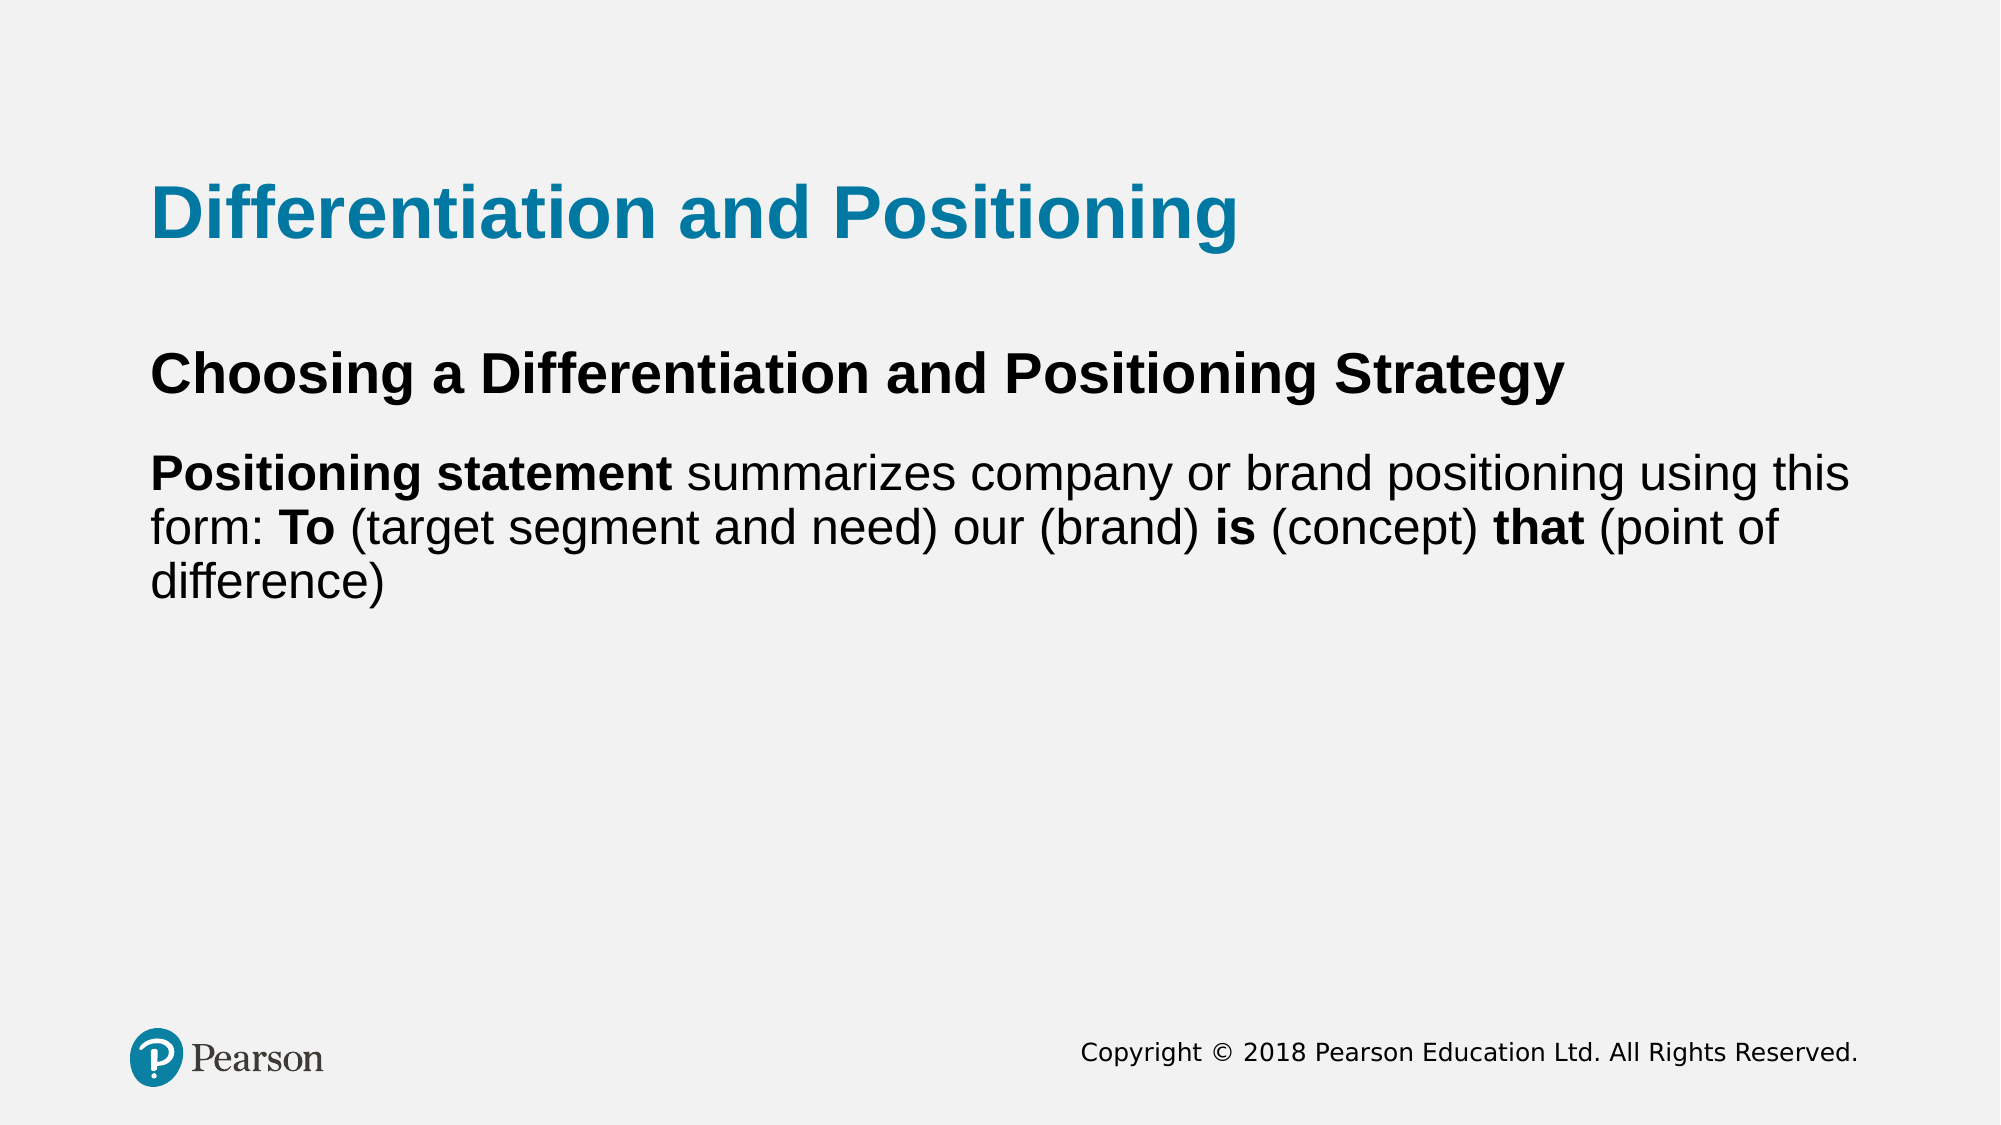

# Differentiation and Positioning
Choosing a Differentiation and Positioning Strategy

Positioning statement summarizes company or brand positioning using this form: To (target segment and need) our (brand) is (concept) that (point of difference)